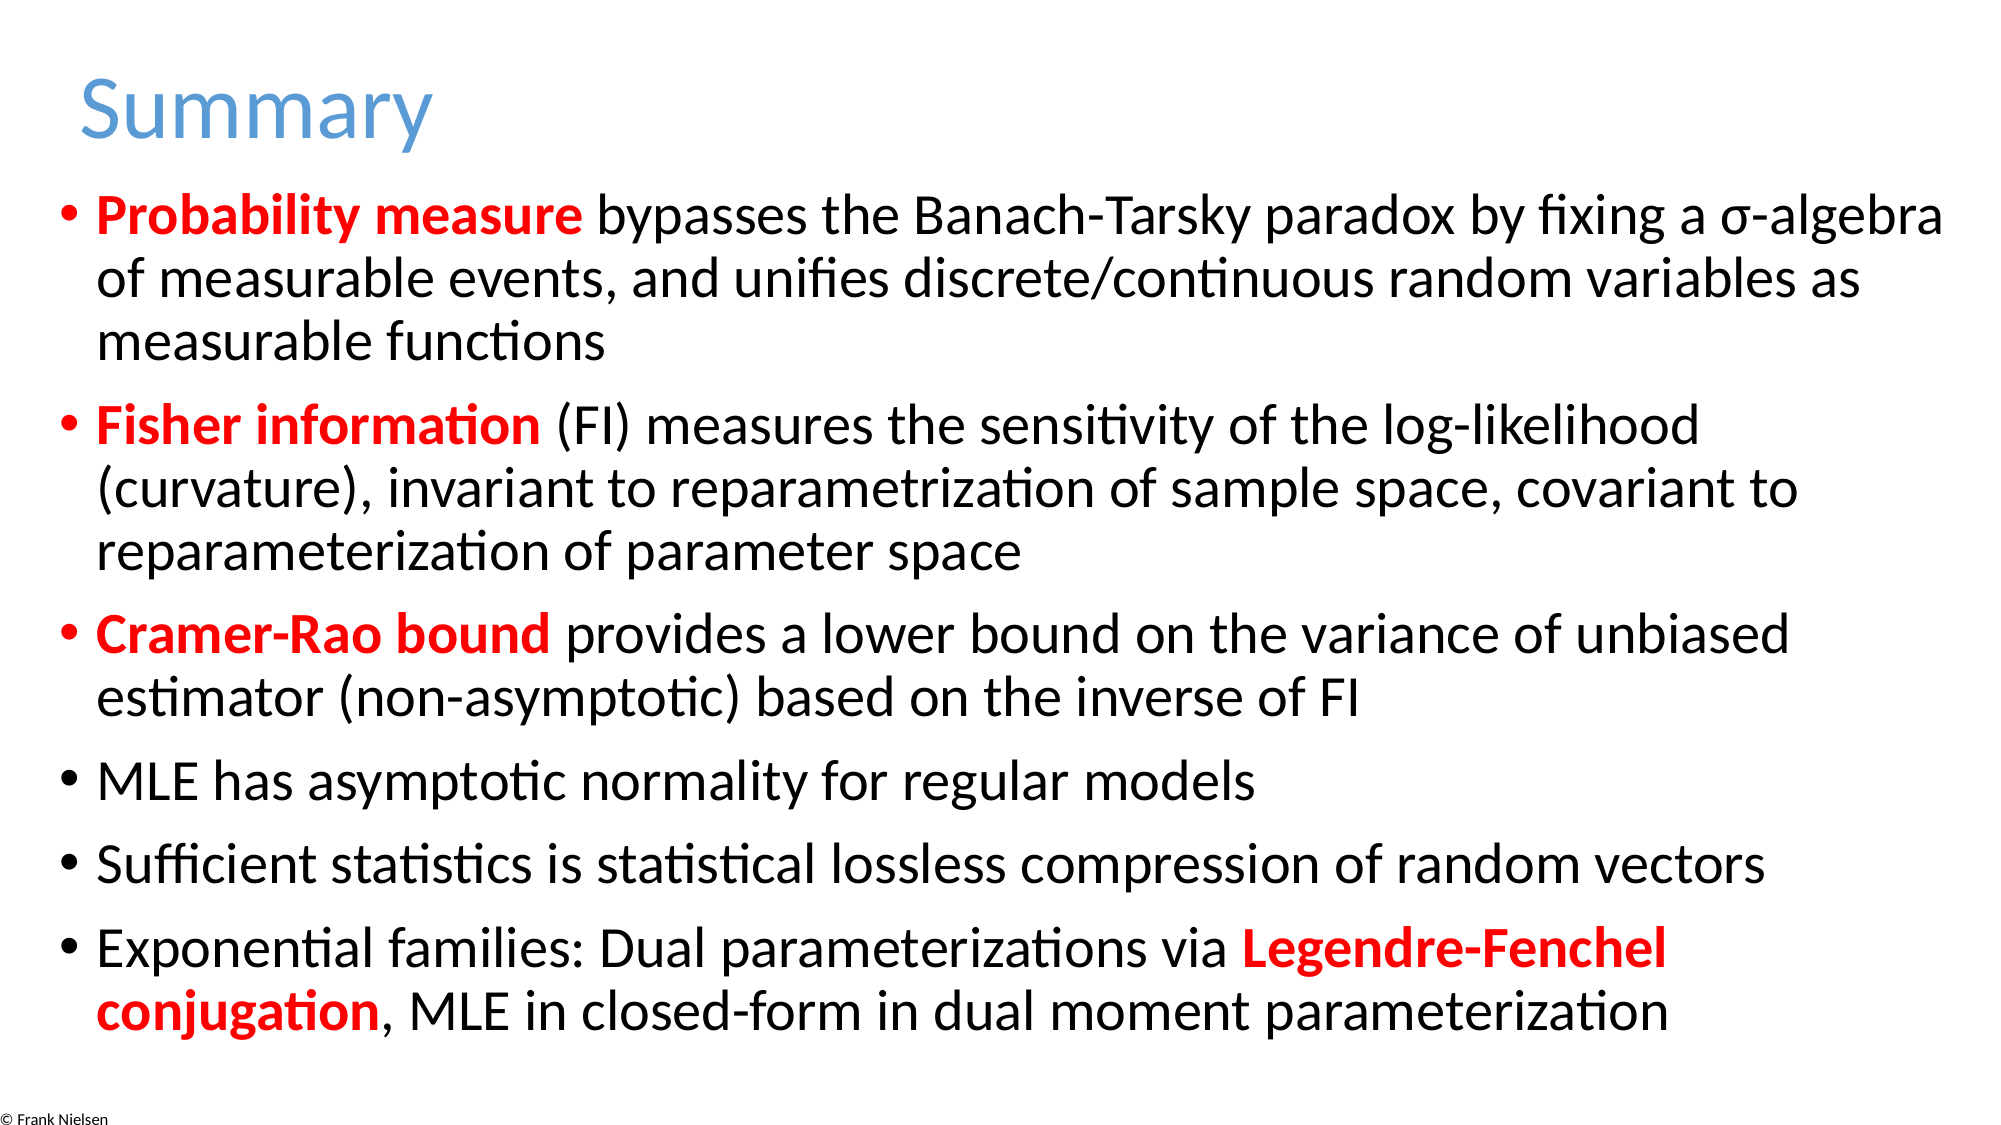

# Summary
Probability measure bypasses the Banach-Tarsky paradox by fixing a σ-algebra of measurable events, and unifies discrete/continuous random variables as measurable functions
Fisher information (FI) measures the sensitivity of the log-likelihood (curvature), invariant to reparametrization of sample space, covariant to reparameterization of parameter space
Cramer-Rao bound provides a lower bound on the variance of unbiased estimator (non-asymptotic) based on the inverse of FI
MLE has asymptotic normality for regular models
Sufficient statistics is statistical lossless compression of random vectors
Exponential families: Dual parameterizations via Legendre-Fenchel conjugation, MLE in closed-form in dual moment parameterization